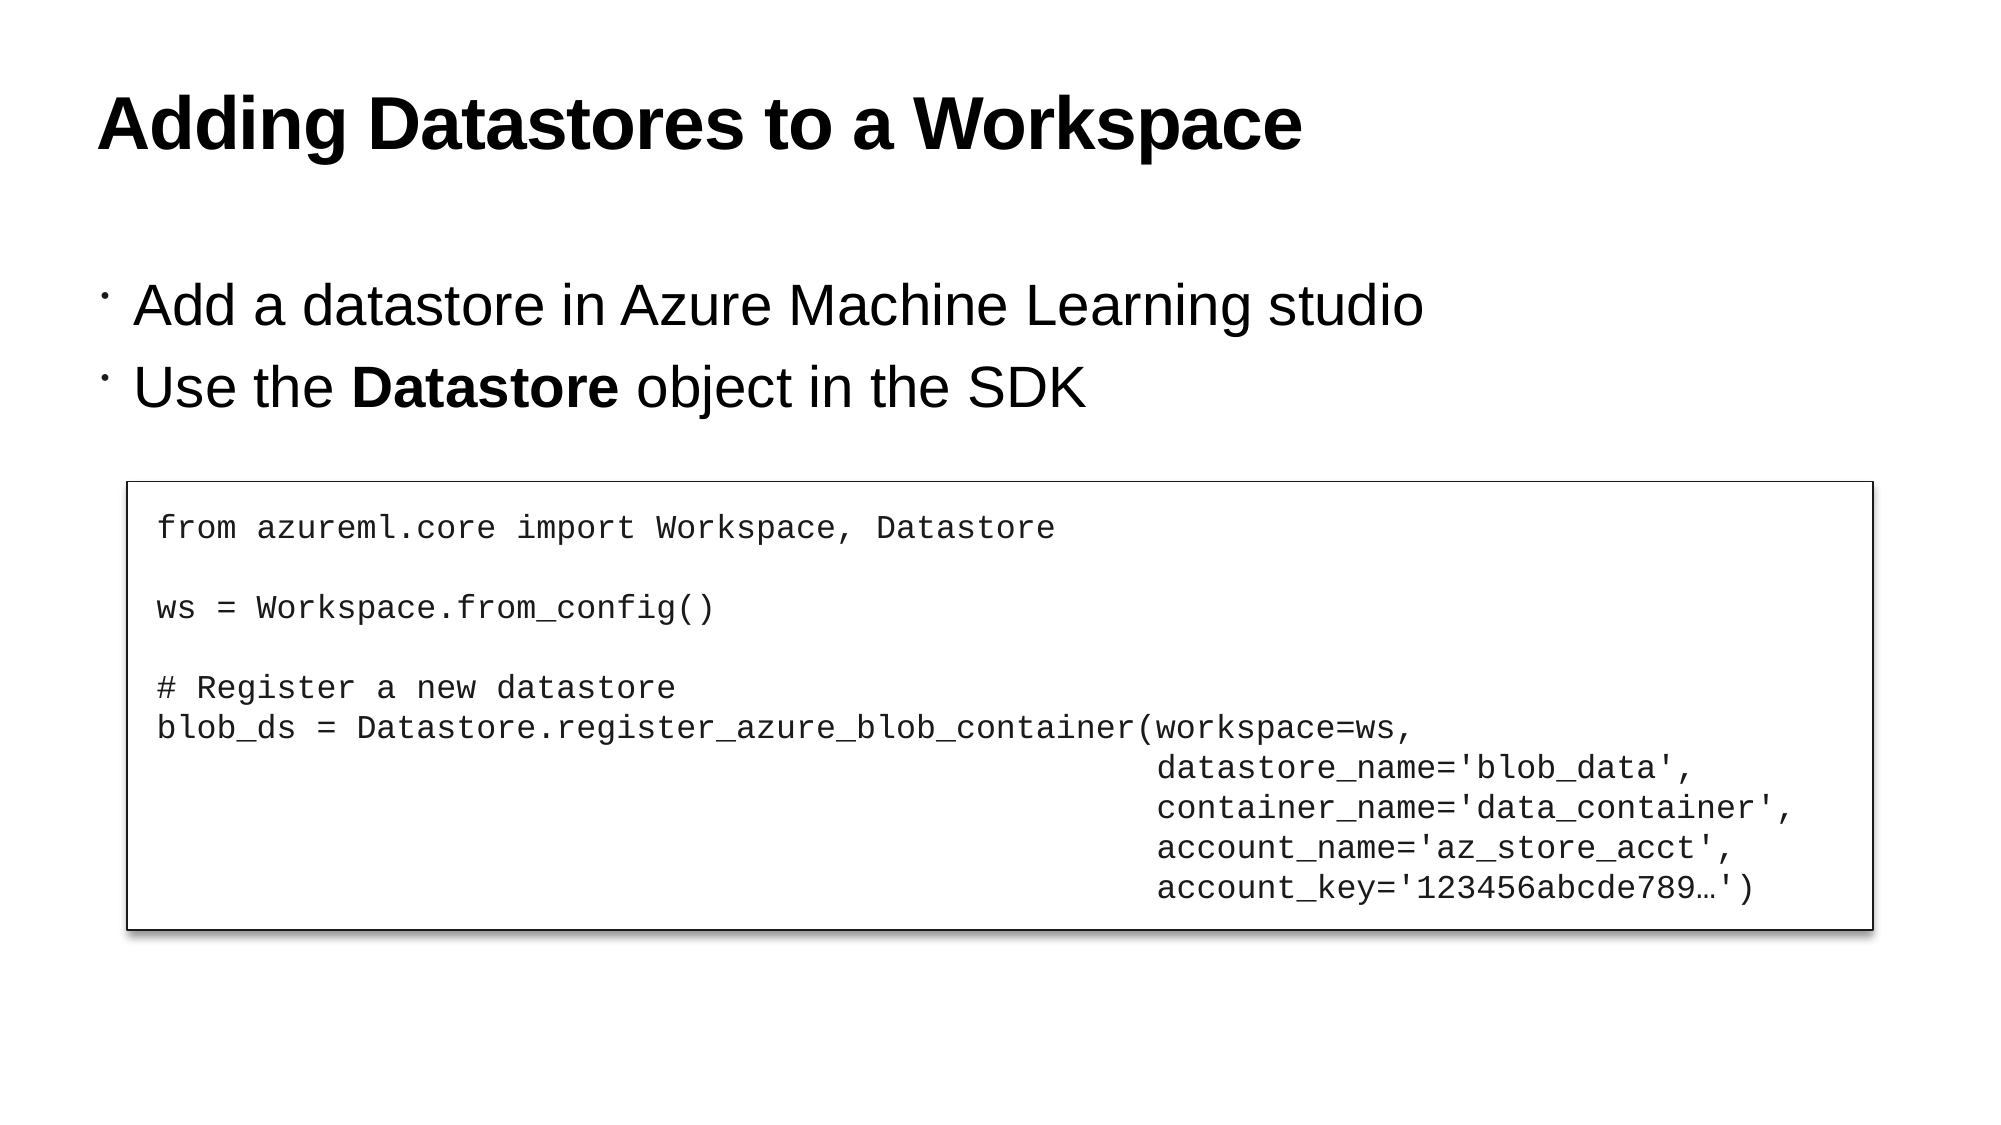

# Adding Datastores to a Workspace
Add a datastore in Azure Machine Learning studio
Use the Datastore object in the SDK
from azureml.core import Workspace, Datastore

ws = Workspace.from_config()

# Register a new datastore
blob_ds = Datastore.register_azure_blob_container(workspace=ws,
                                                  datastore_name='blob_data',
                                                  container_name='data_container',
                                                  account_name='az_store_acct',
                                                  account_key='123456abcde789…')